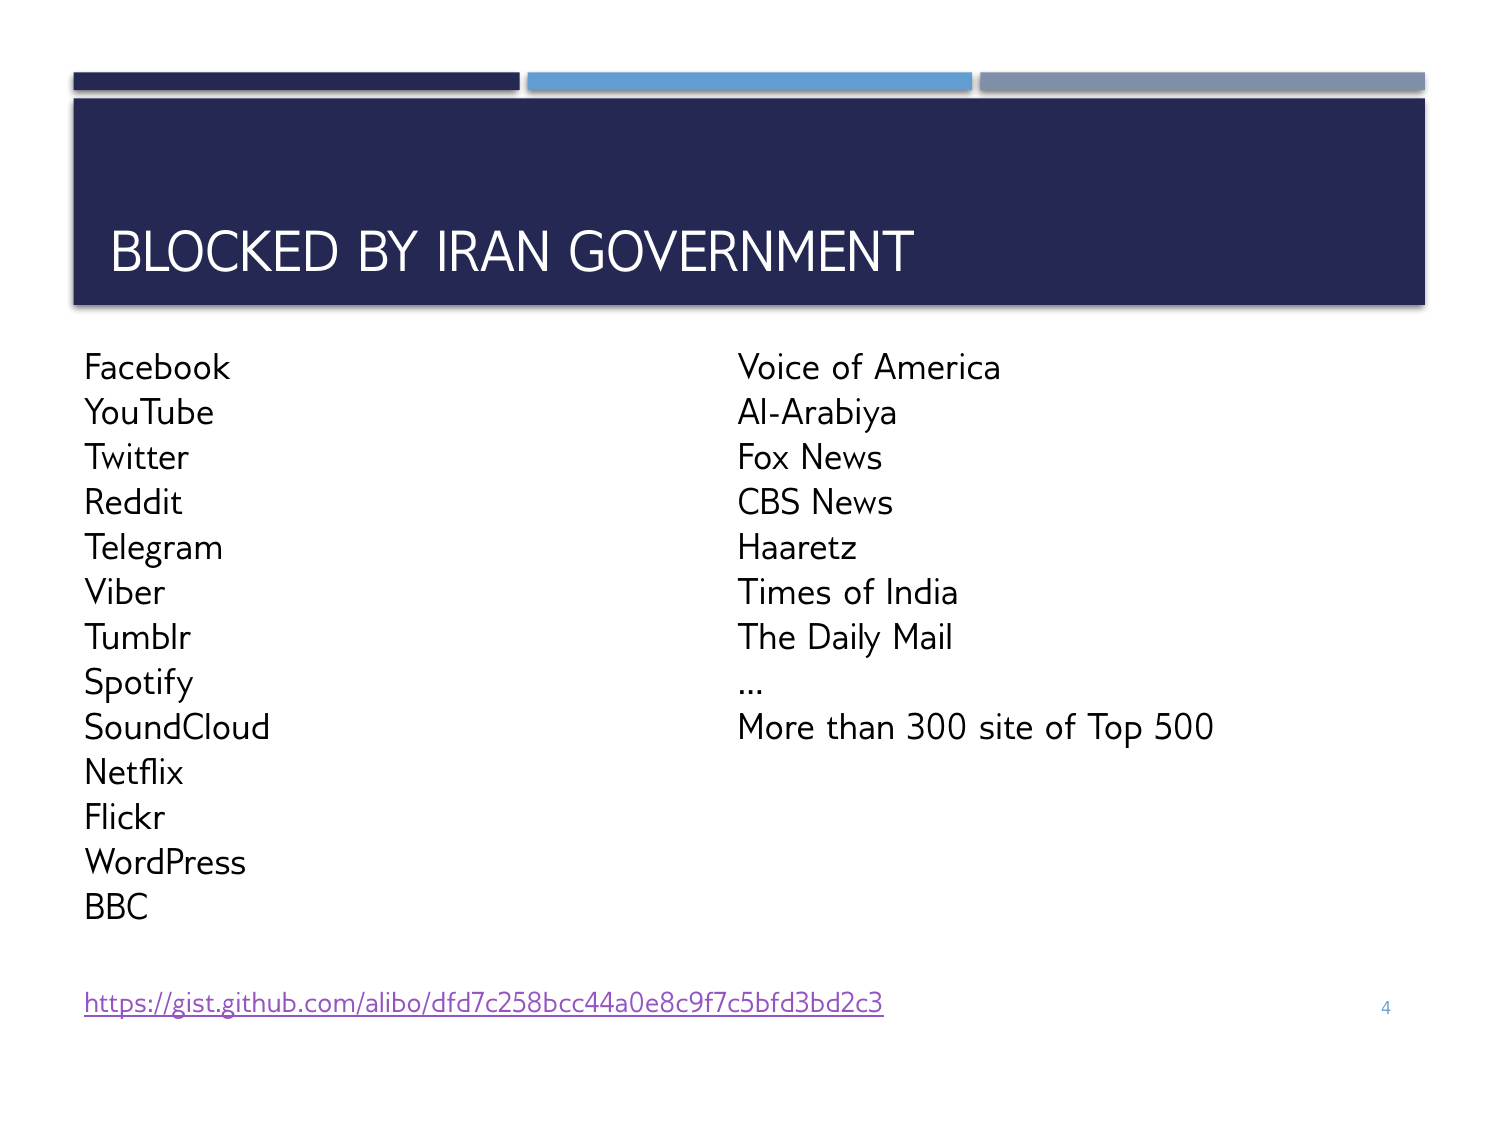

# Blocked By Iran government
Facebook
YouTube
Twitter
Reddit
Telegram
Viber
Tumblr
Spotify
SoundCloud
Netflix
Flickr
WordPress
BBC
Voice of America
Al-Arabiya
Fox News
CBS News
Haaretz
Times of India
The Daily Mail
…
More than 300 site of Top 500
https://gist.github.com/alibo/dfd7c258bcc44a0e8c9f7c5bfd3bd2c3
4